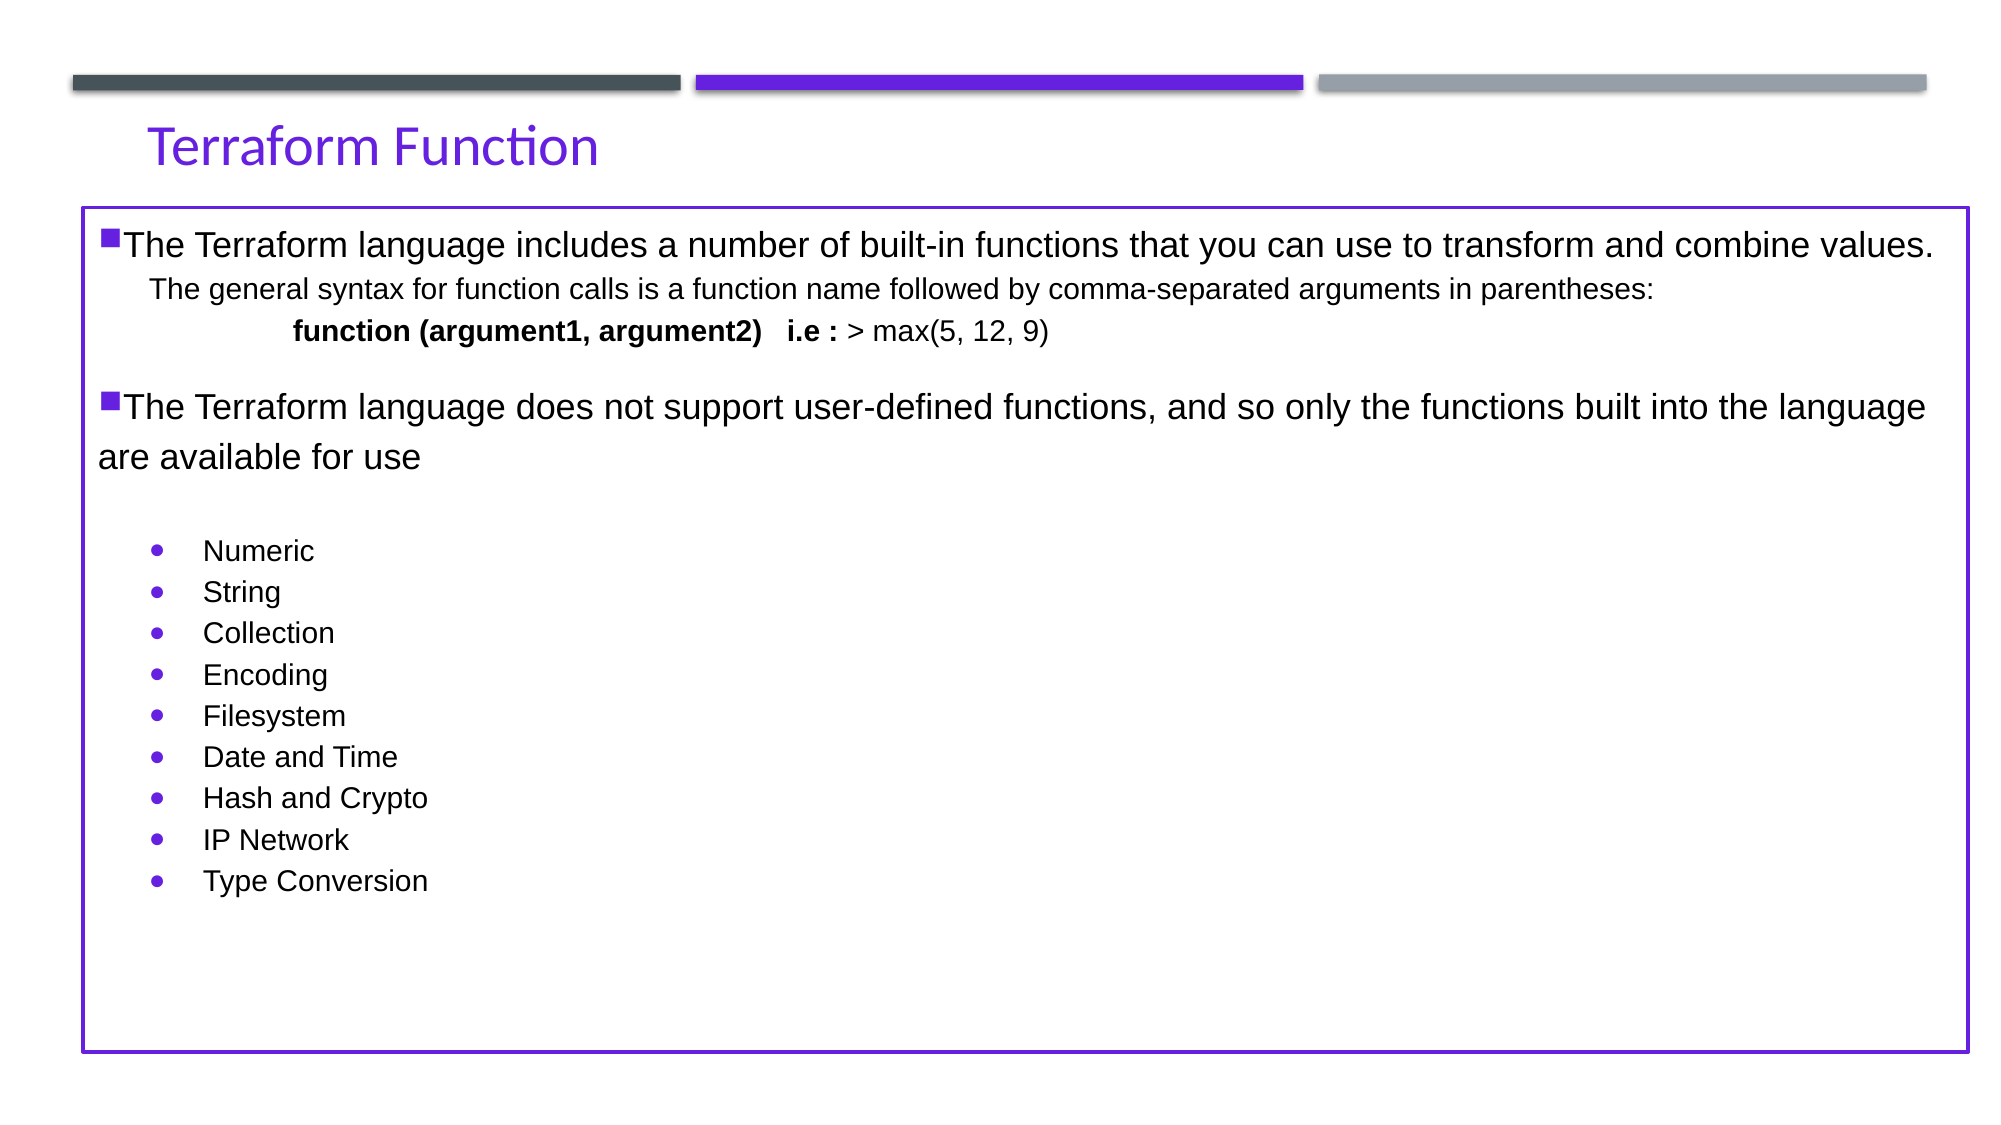

# Terraform Function
The Terraform language includes a number of built-in functions that you can use to transform and combine values.
The general syntax for function calls is a function name followed by comma-separated arguments in parentheses:
	function (argument1, argument2)   i.e : > max(5, 12, 9)

The Terraform language does not support user-defined functions, and so only the functions built into the language are available for use

Numeric
String
Collection
Encoding
Filesystem
Date and Time
Hash and Crypto
IP Network
Type Conversion